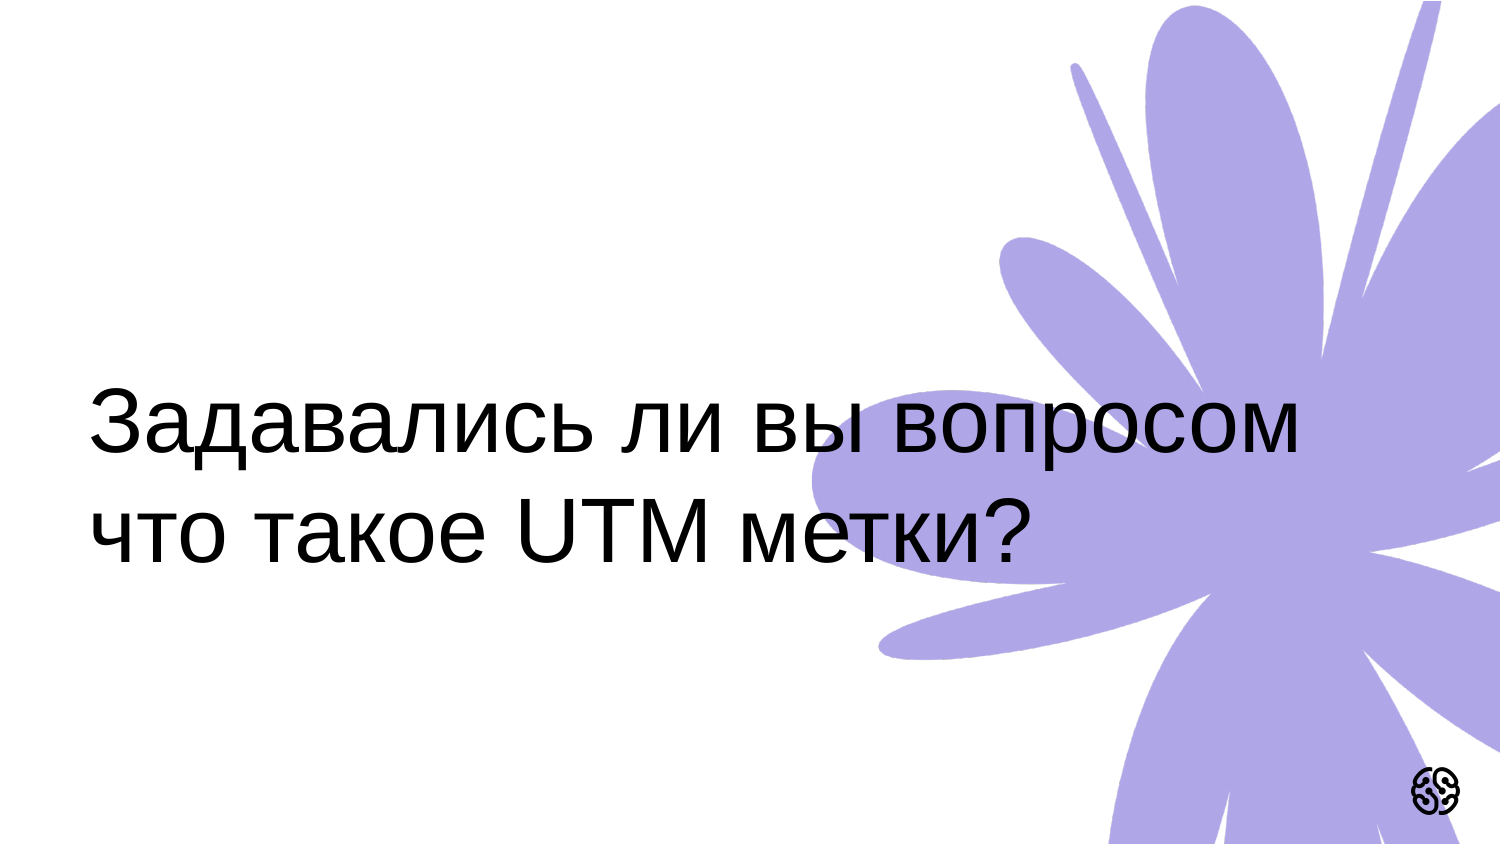

# Задавались ли вы вопросом что такое UTM метки?